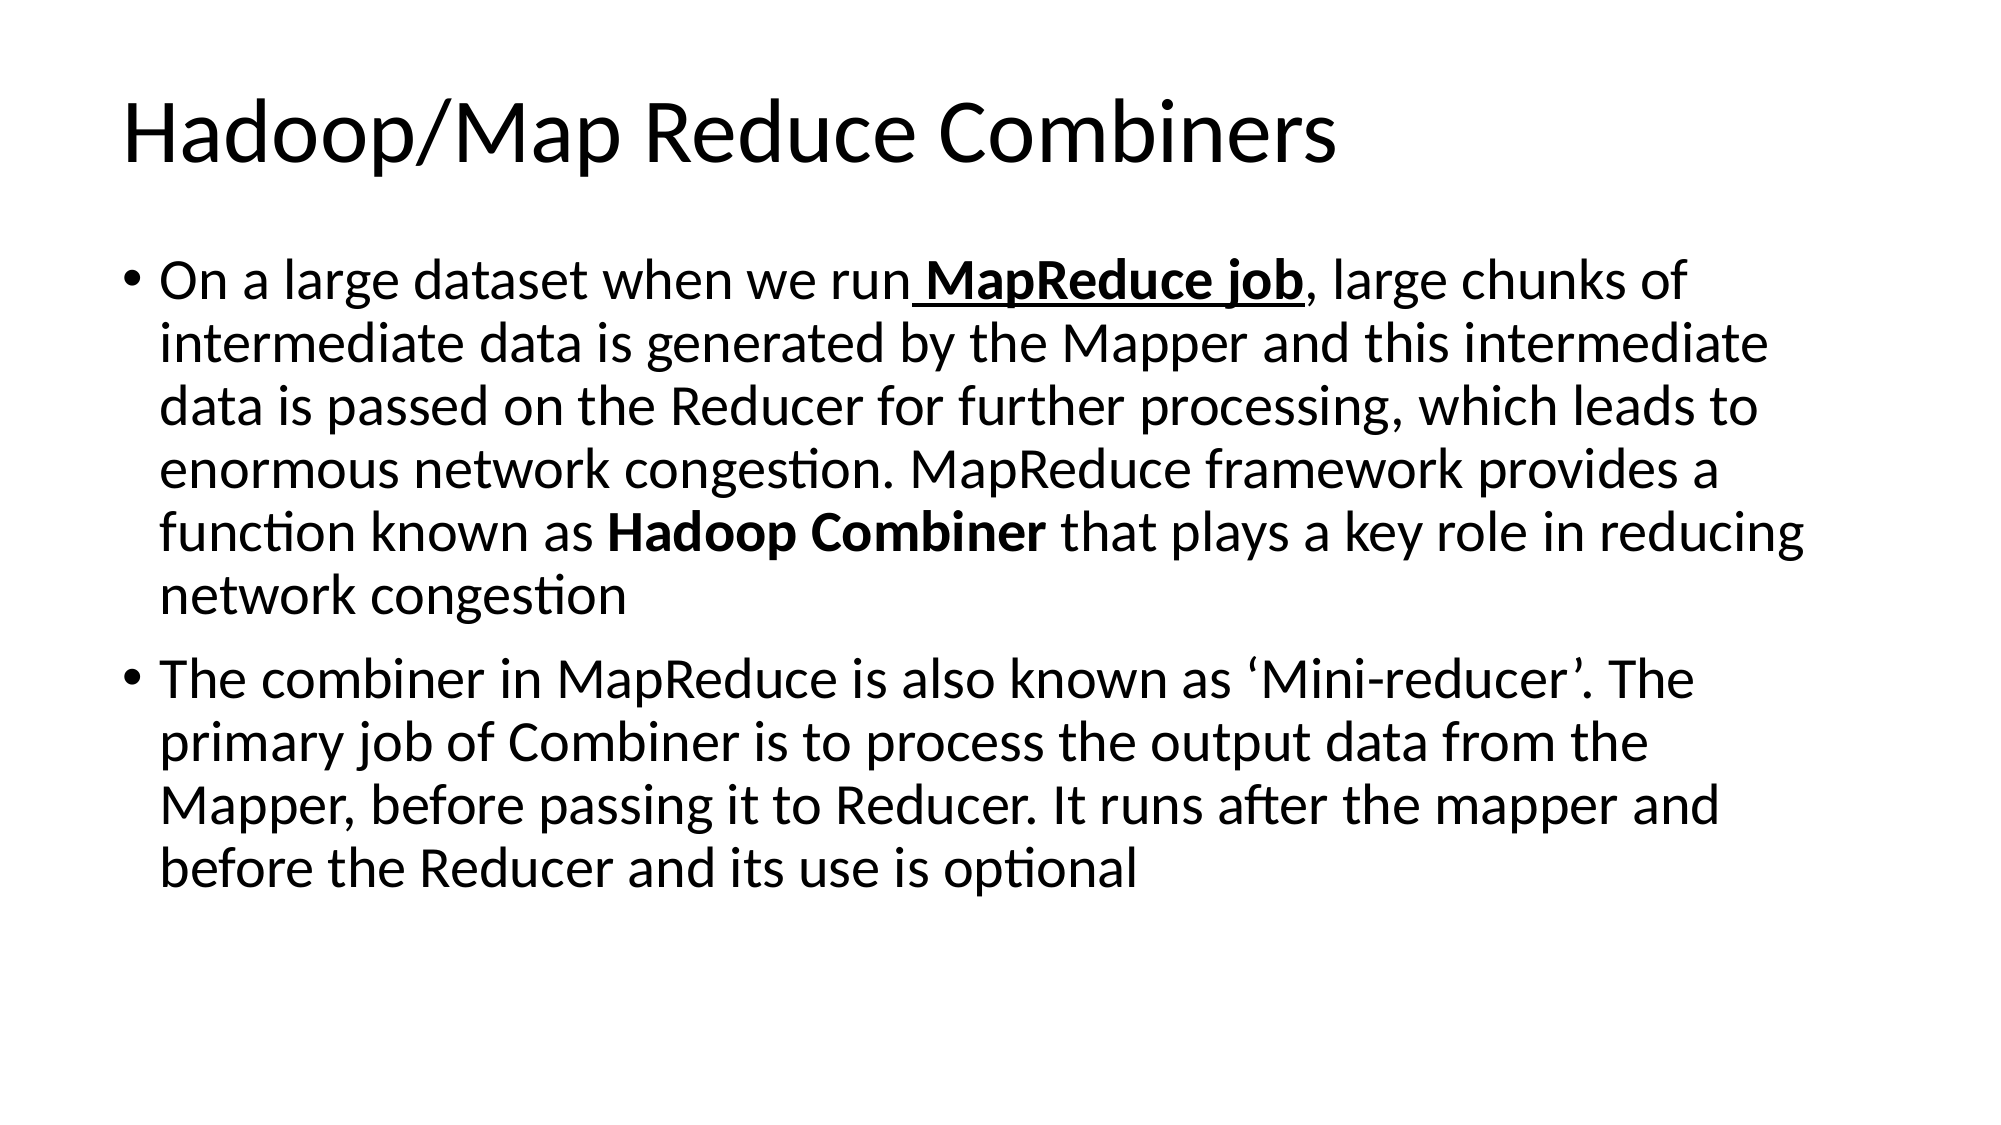

# Hadoop/Map Reduce Combiners
On a large dataset when we run MapReduce job, large chunks of intermediate data is generated by the Mapper and this intermediate data is passed on the Reducer for further processing, which leads to enormous network congestion. MapReduce framework provides a function known as Hadoop Combiner that plays a key role in reducing network congestion
The combiner in MapReduce is also known as ‘Mini-reducer’. The primary job of Combiner is to process the output data from the Mapper, before passing it to Reducer. It runs after the mapper and before the Reducer and its use is optional